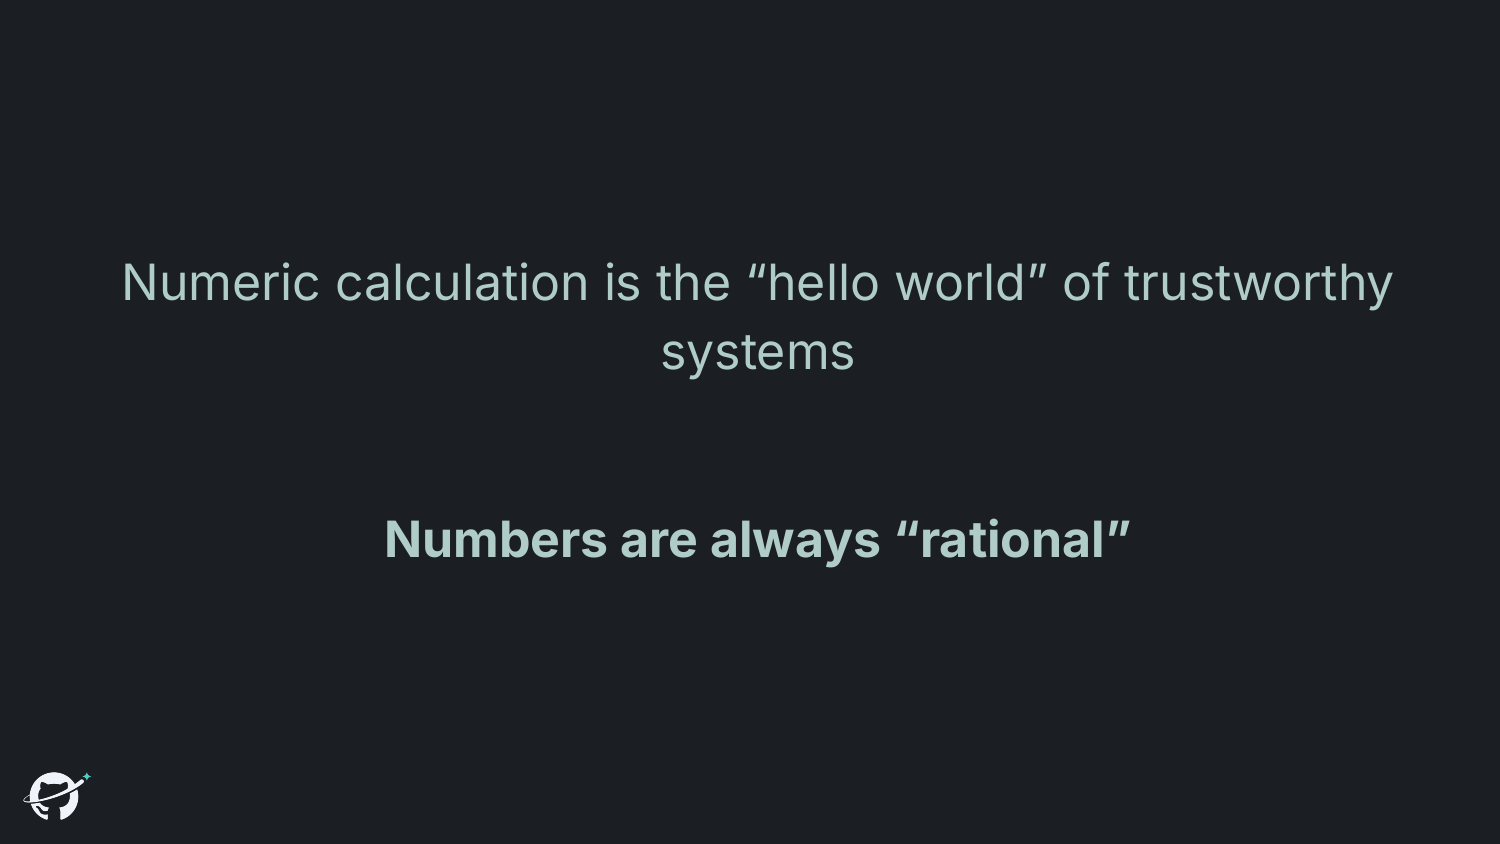

#

Numeric calculation is the “hello world” of trustworthy systems

Numbers are always “rational”